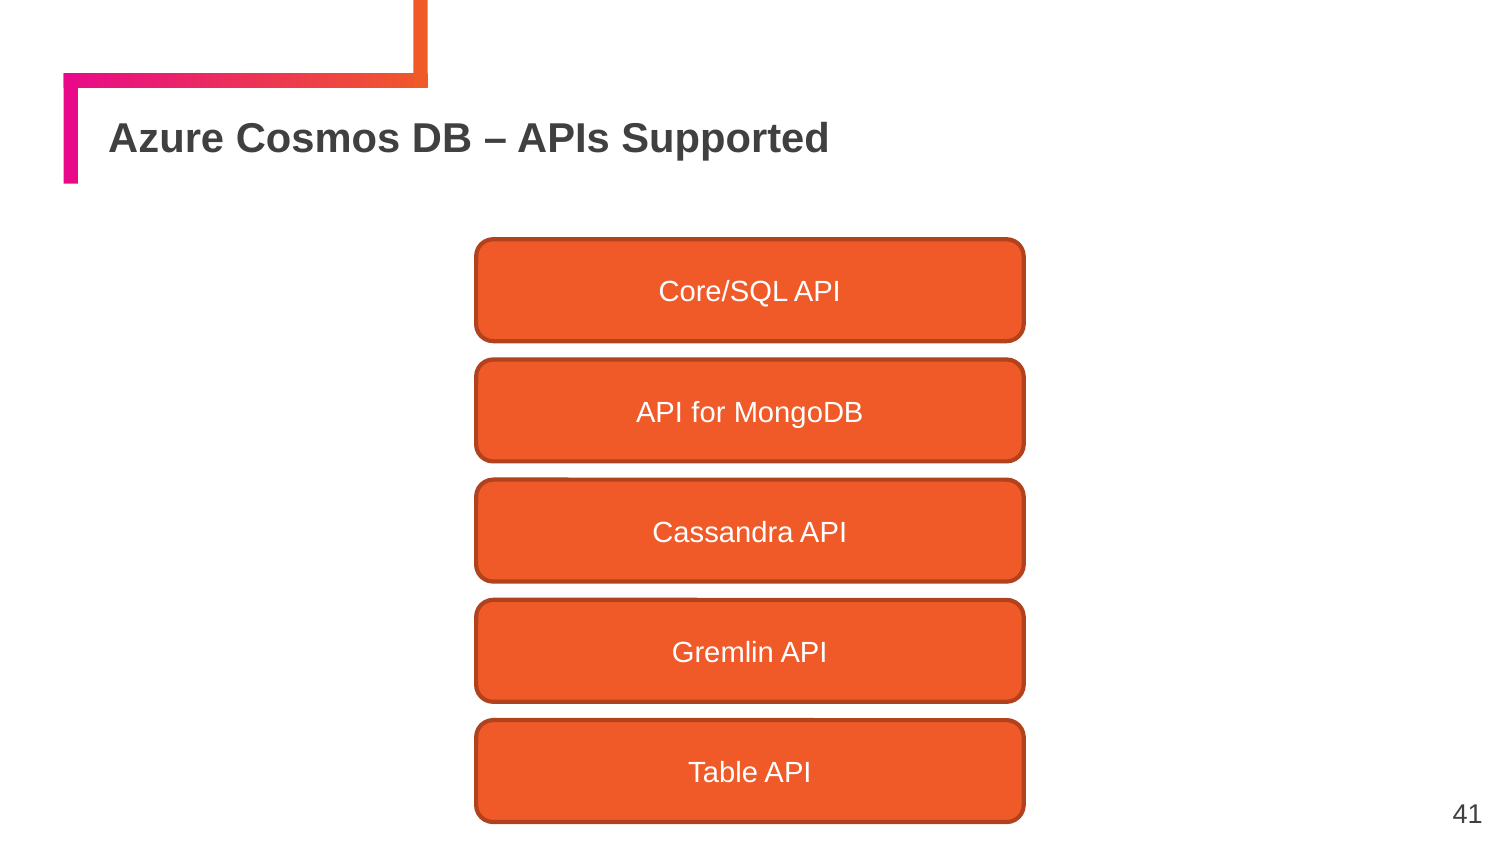

# Azure Cosmos DB – APIs Supported
Core/SQL API
API for MongoDB
Cassandra API
Gremlin API
Table API
41